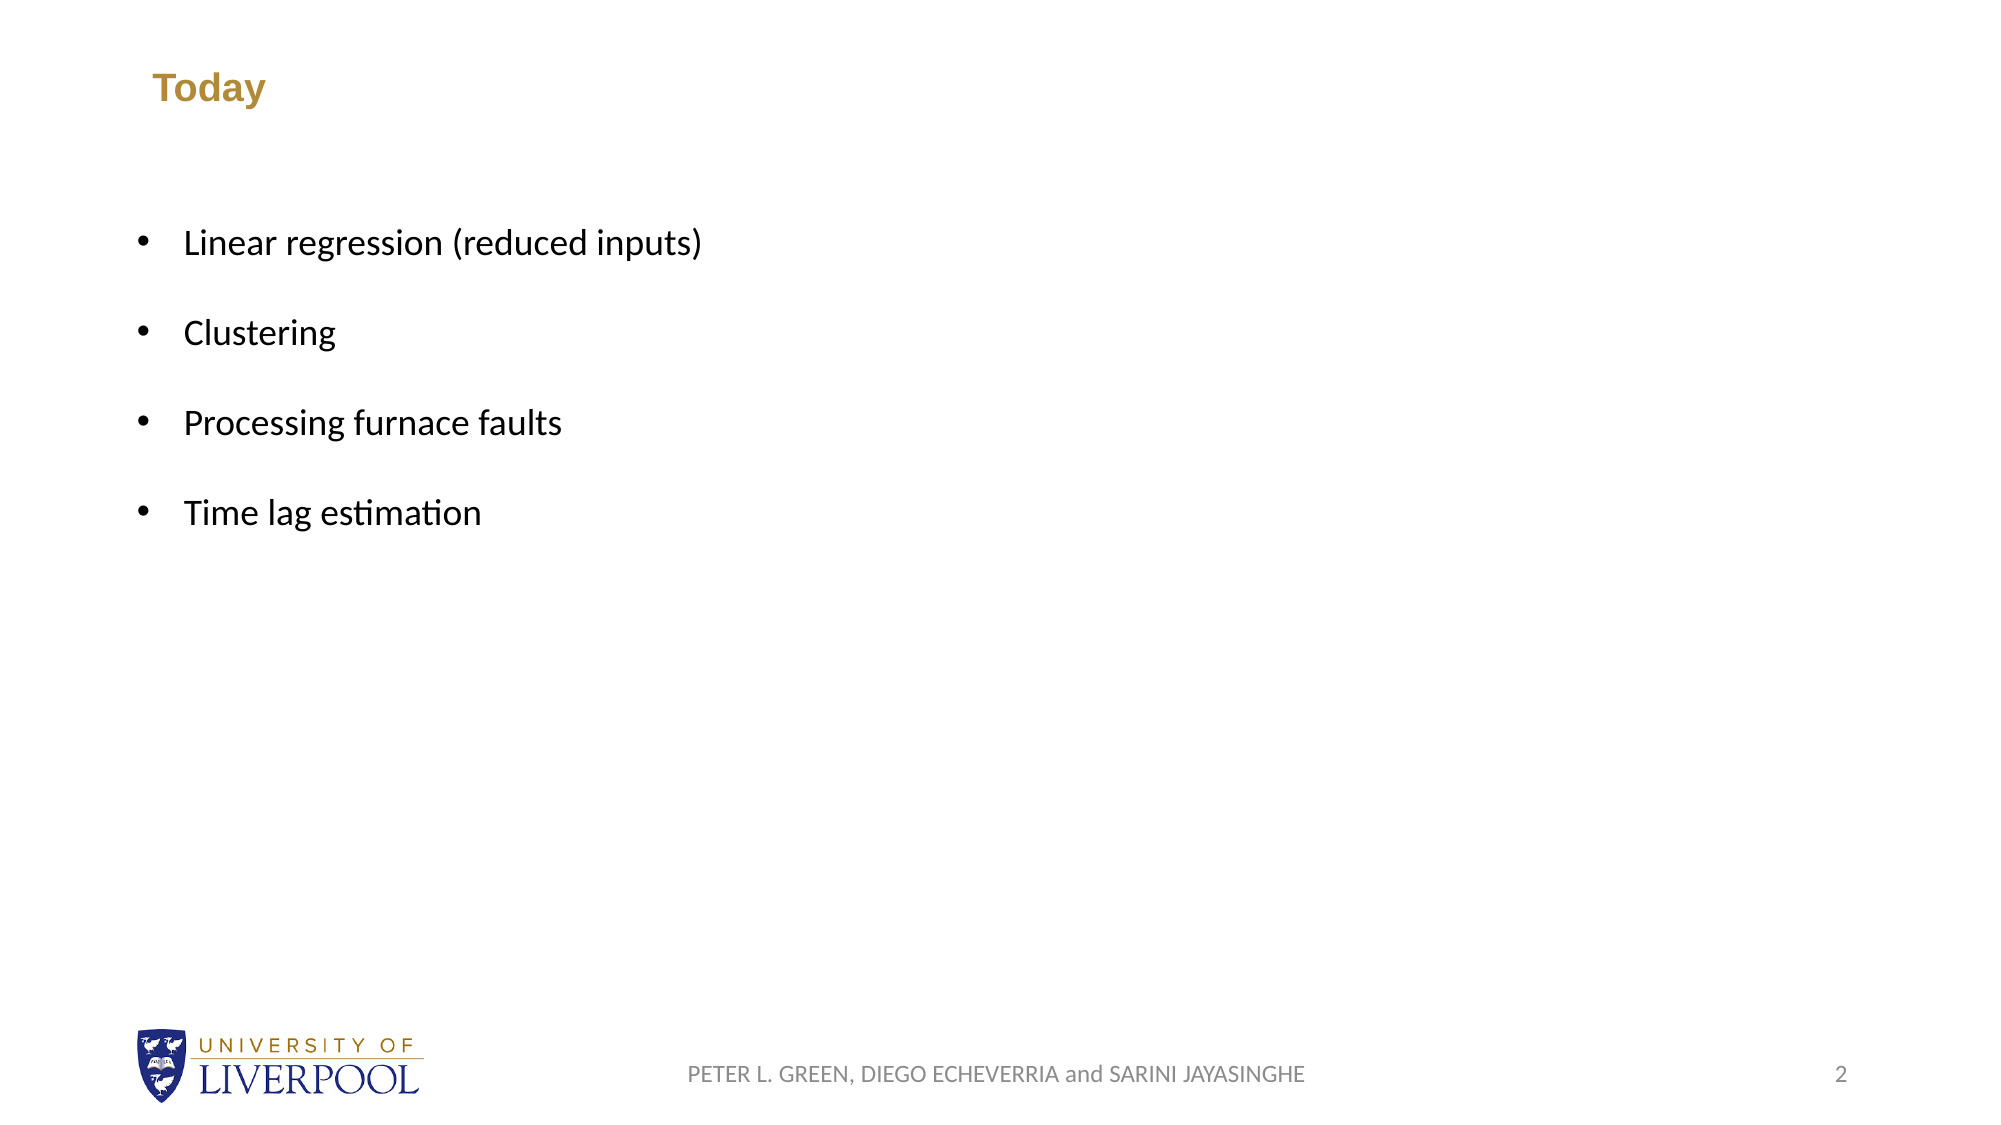

# Today

Linear regression (reduced inputs)

Clustering

Processing furnace faults

Time lag estimation
PETER L. GREEN, DIEGO ECHEVERRIA and SARINI JAYASINGHE
2